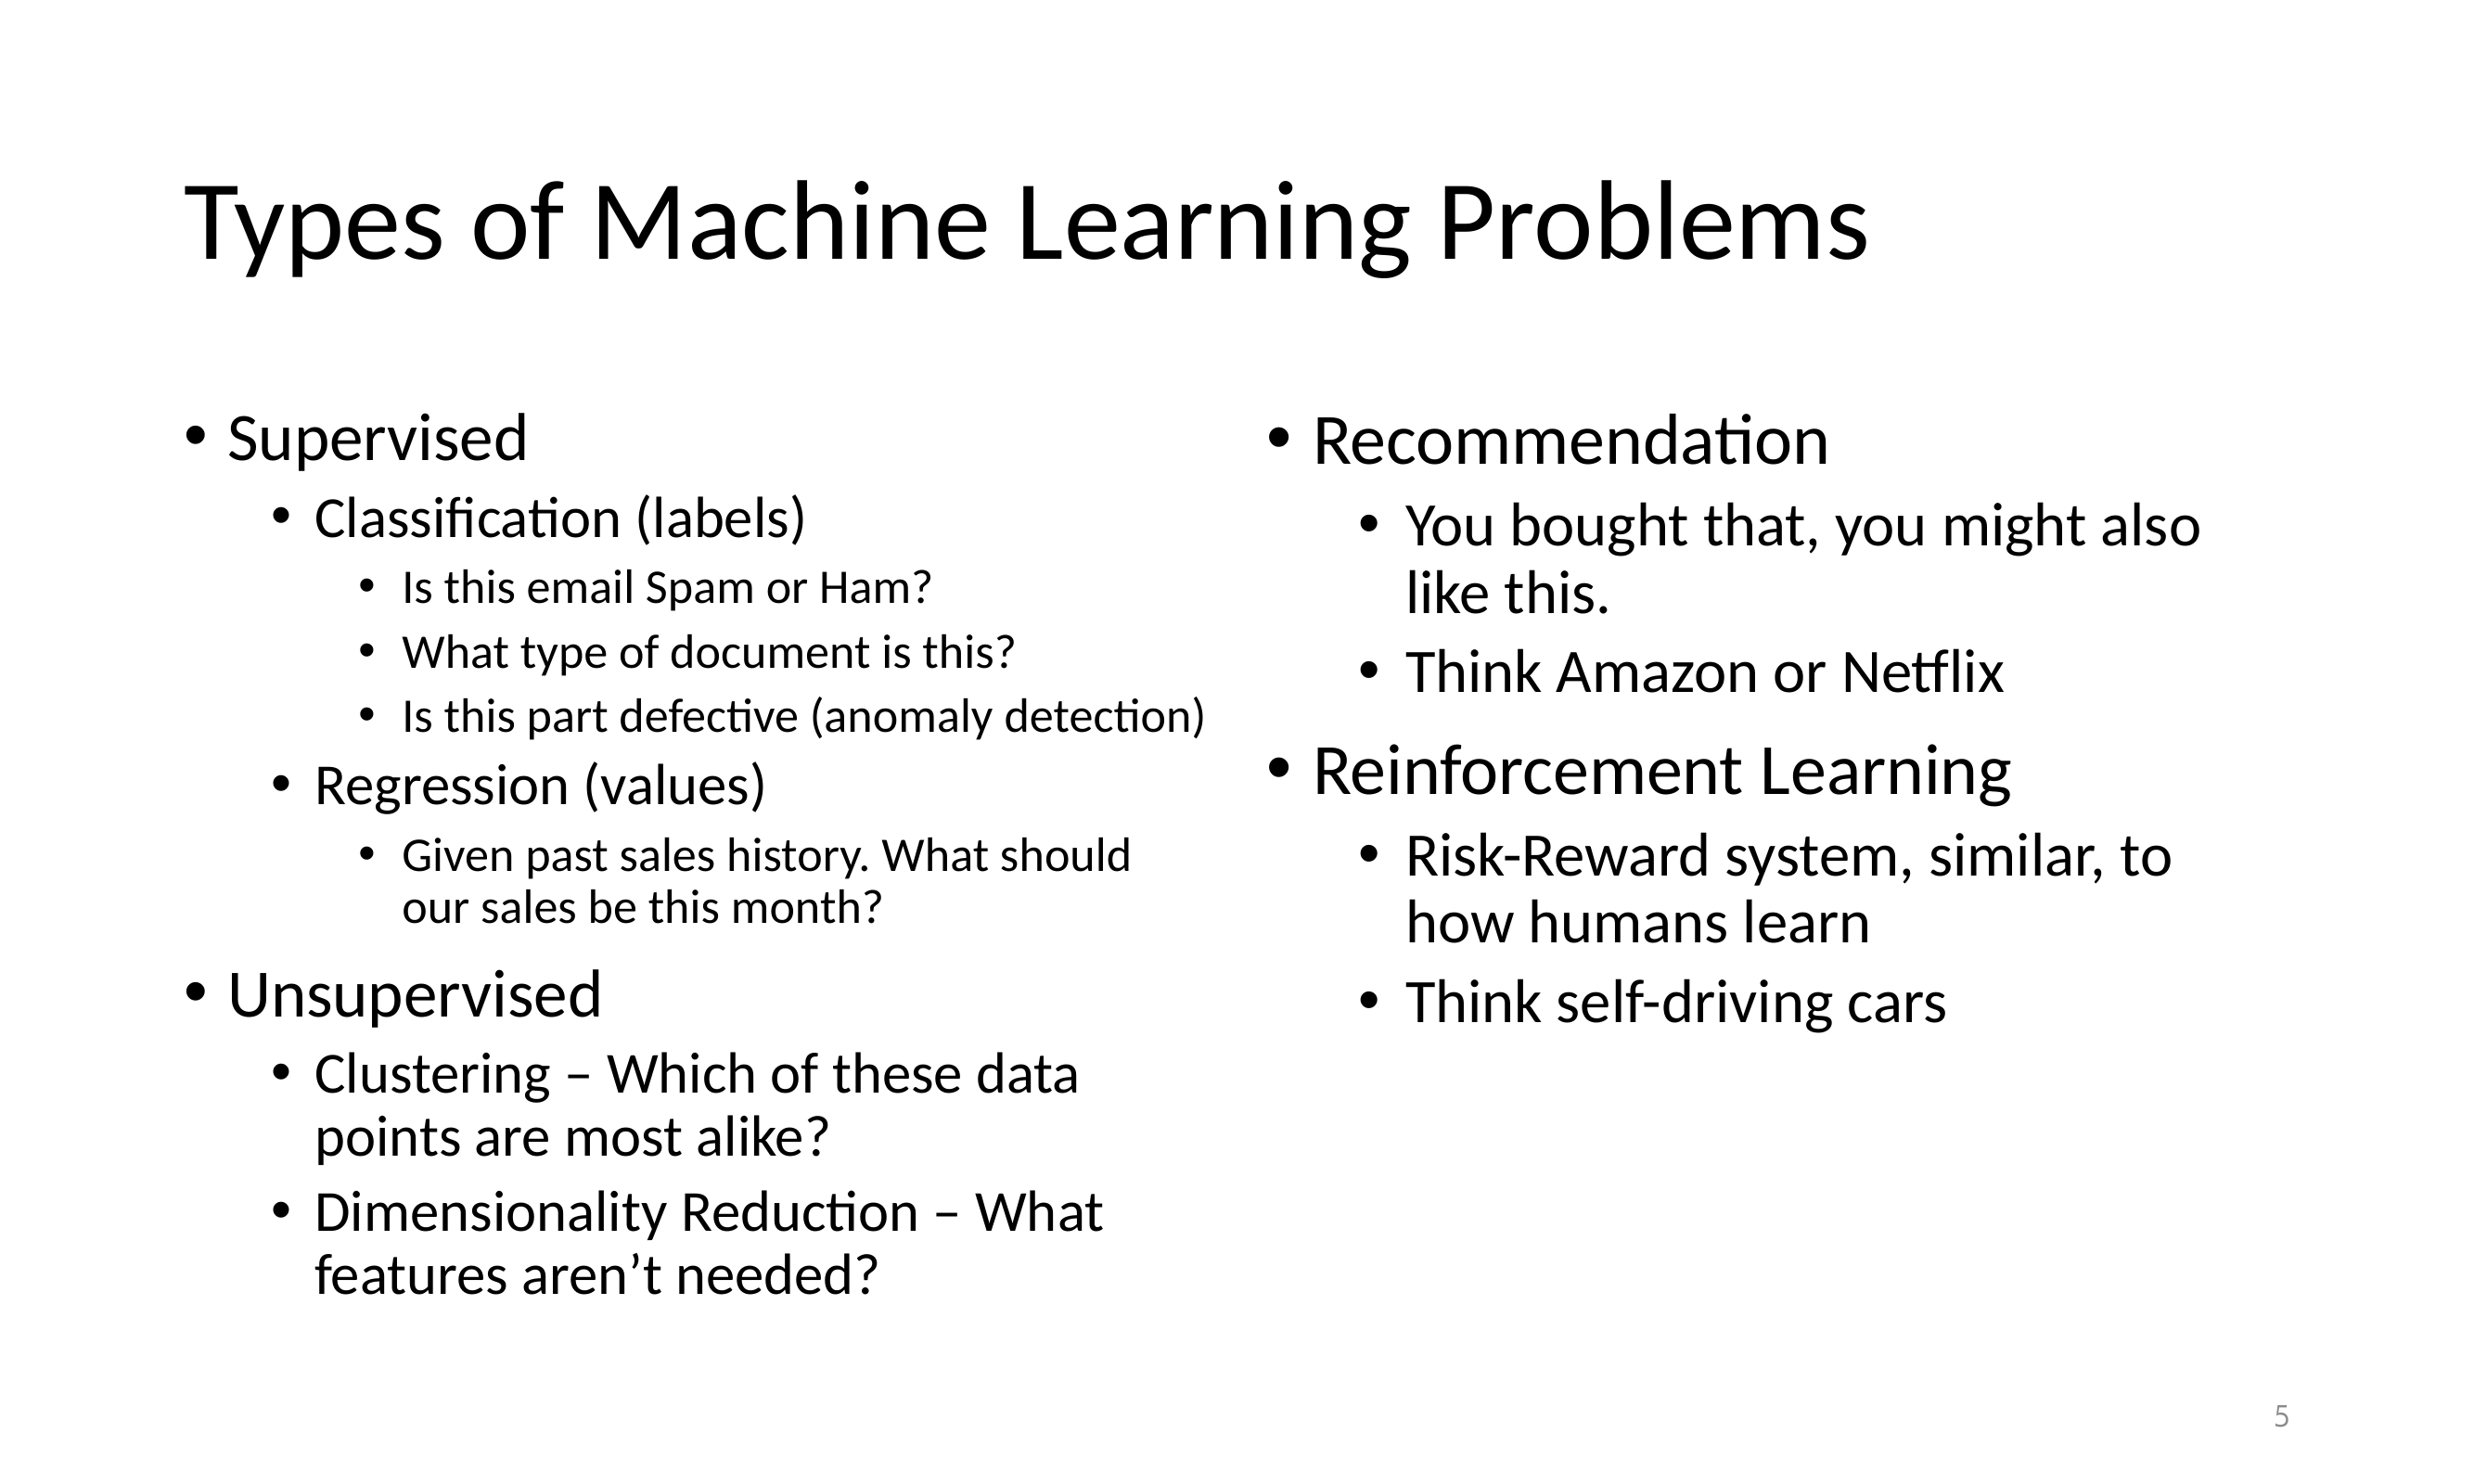

# Types of Machine Learning Problems
Supervised
Classification (labels)
Is this email Spam or Ham?
What type of document is this?
Is this part defective (anomaly detection)
Regression (values)
Given past sales history. What should our sales be this month?
Unsupervised
Clustering – Which of these data points are most alike?
Dimensionality Reduction – What features aren’t needed?
Recommendation
You bought that, you might also like this.
Think Amazon or Netflix
Reinforcement Learning
Risk-Reward system, similar, to how humans learn
Think self-driving cars

5